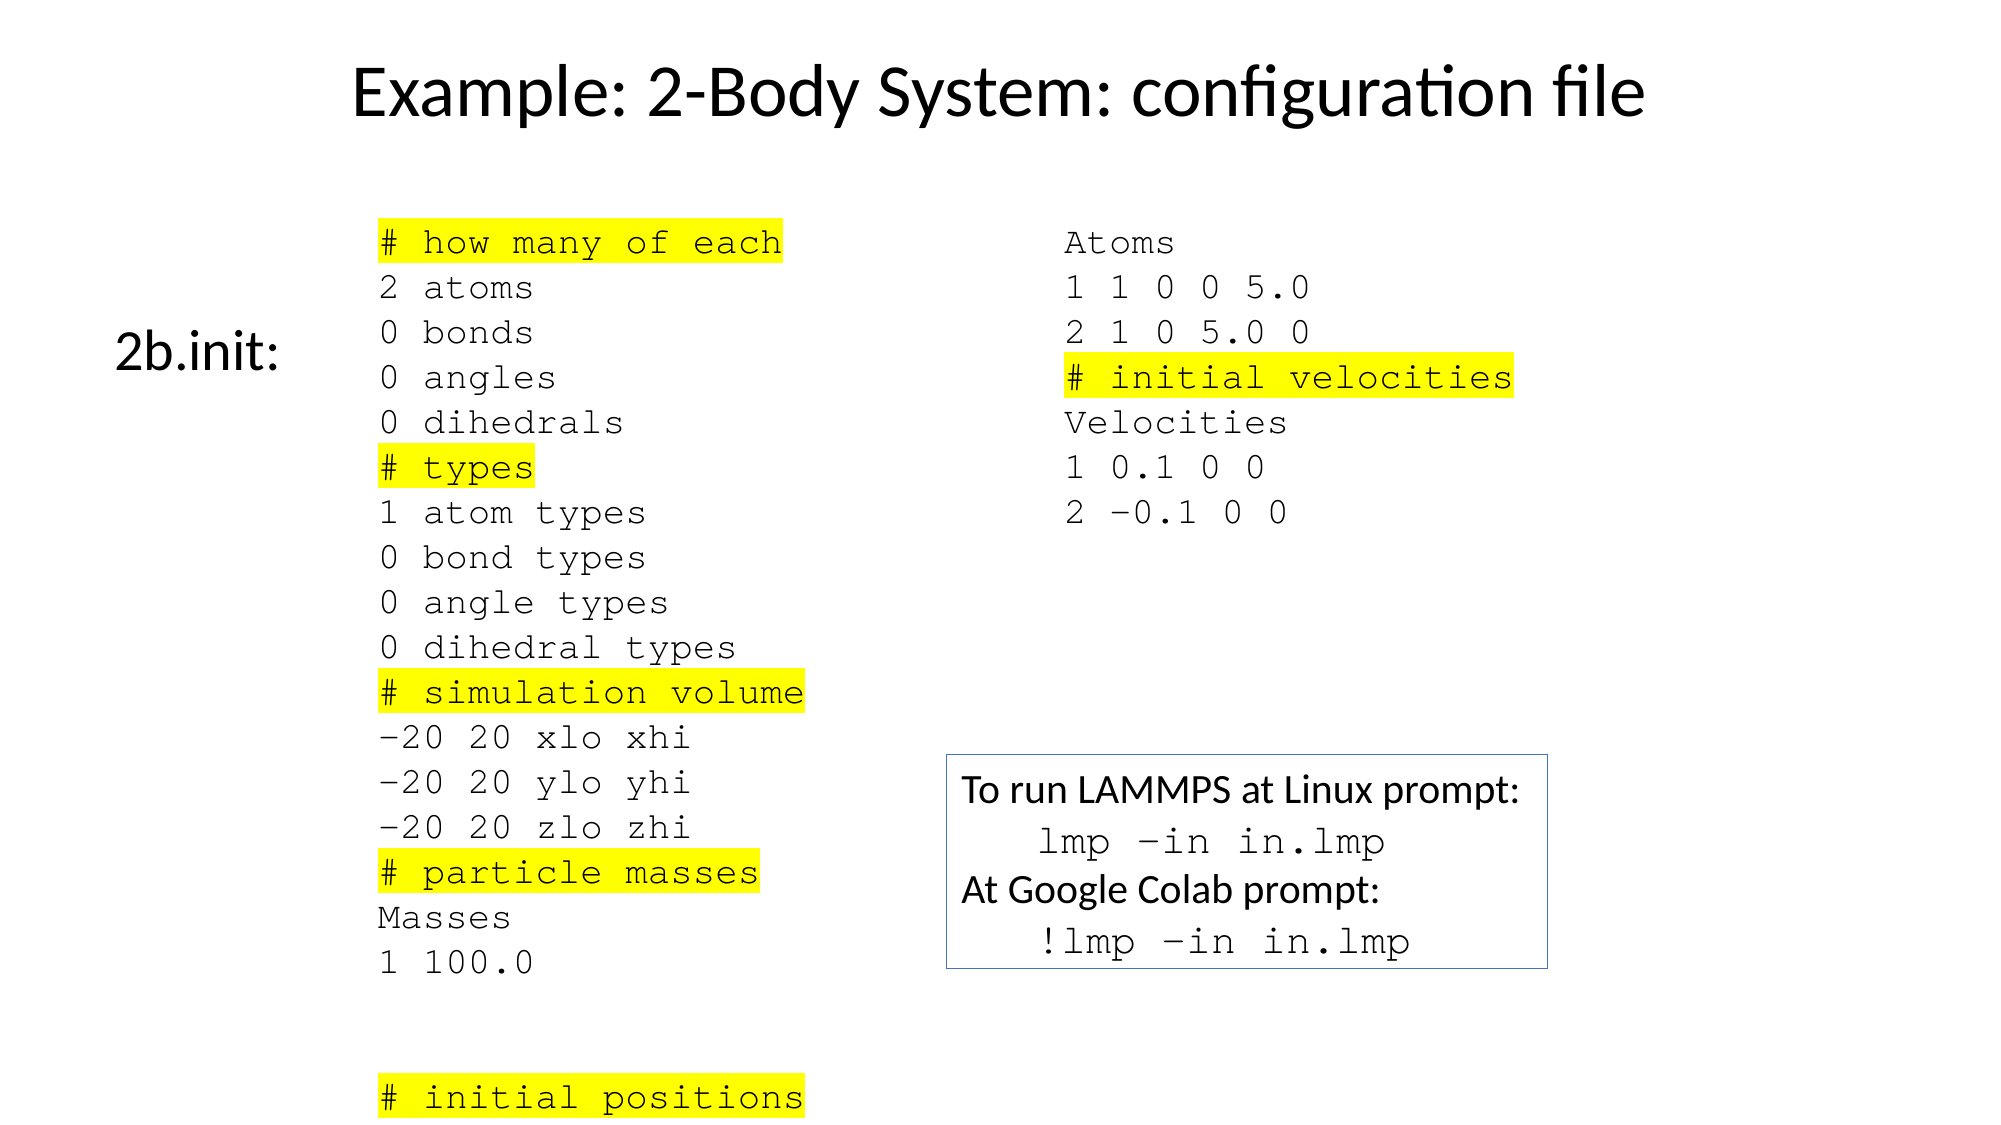

# Example: 2-Body System: configuration file
# how many of each
2 atoms
0 bonds
0 angles
0 dihedrals
# types
1 atom types
0 bond types
0 angle types
0 dihedral types
# simulation volume
-20 20 xlo xhi
-20 20 ylo yhi
-20 20 zlo zhi
# particle masses
Masses
1 100.0

# initial positions
Atoms
1 1 0 0 5.0
2 1 0 5.0 0
# initial velocities
Velocities
1 0.1 0 0
2 -0.1 0 0
2b.init:
To run LAMMPS at Linux prompt:
   lmp –in in.lmp
At Google Colab prompt:
   !lmp –in in.lmp